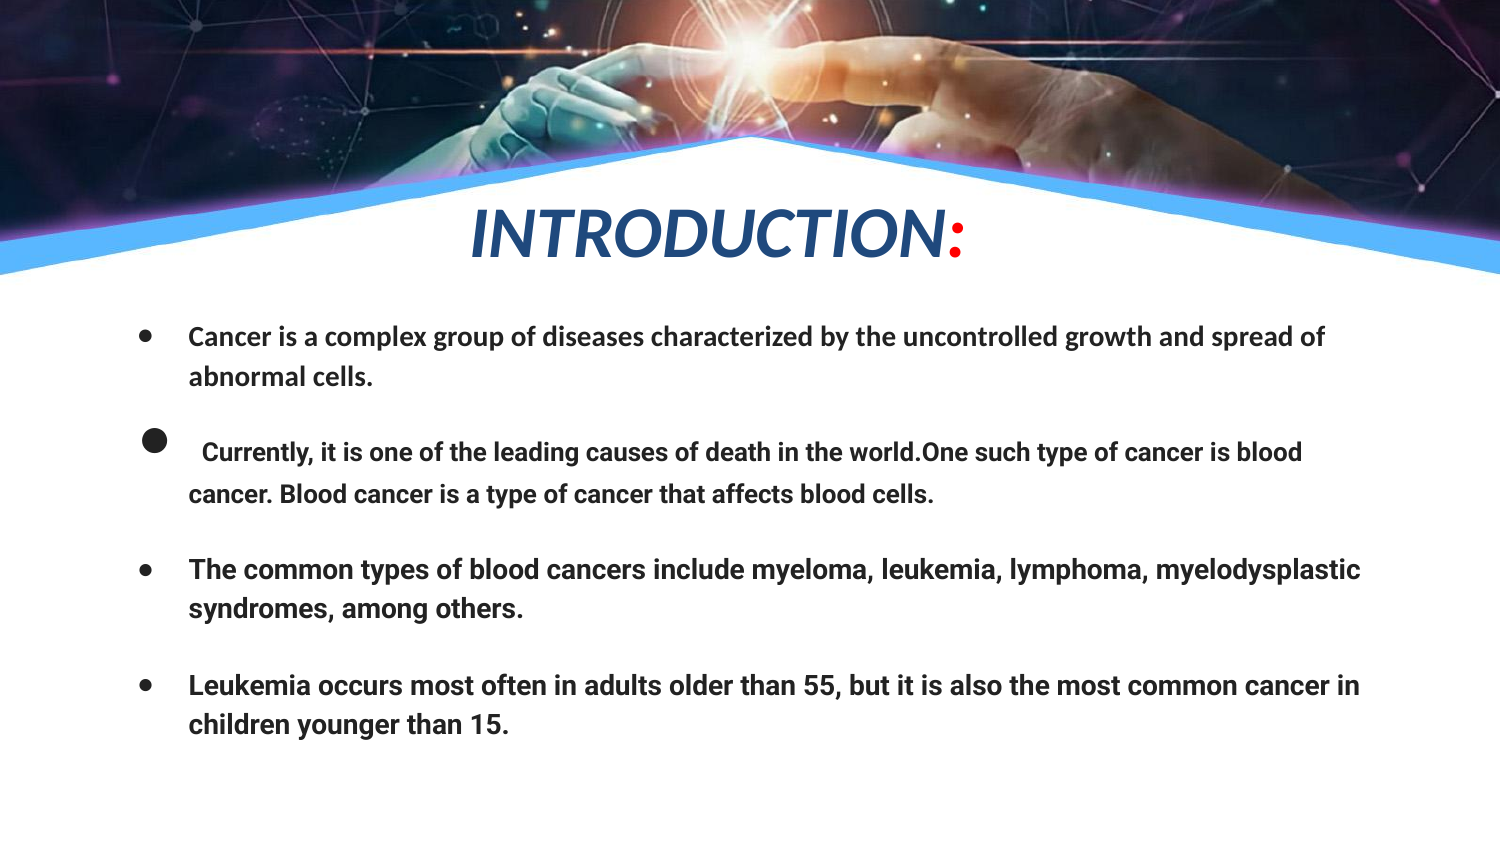

# INTRODUCTION:
Cancer is a complex group of diseases characterized by the uncontrolled growth and spread of abnormal cells.
 Currently, it is one of the leading causes of death in the world.One such type of cancer is blood cancer. Blood cancer is a type of cancer that affects blood cells.

The common types of blood cancers include myeloma, leukemia, lymphoma, myelodysplastic syndromes, among others.

Leukemia occurs most often in adults older than 55, but it is also the most common cancer in children younger than 15.